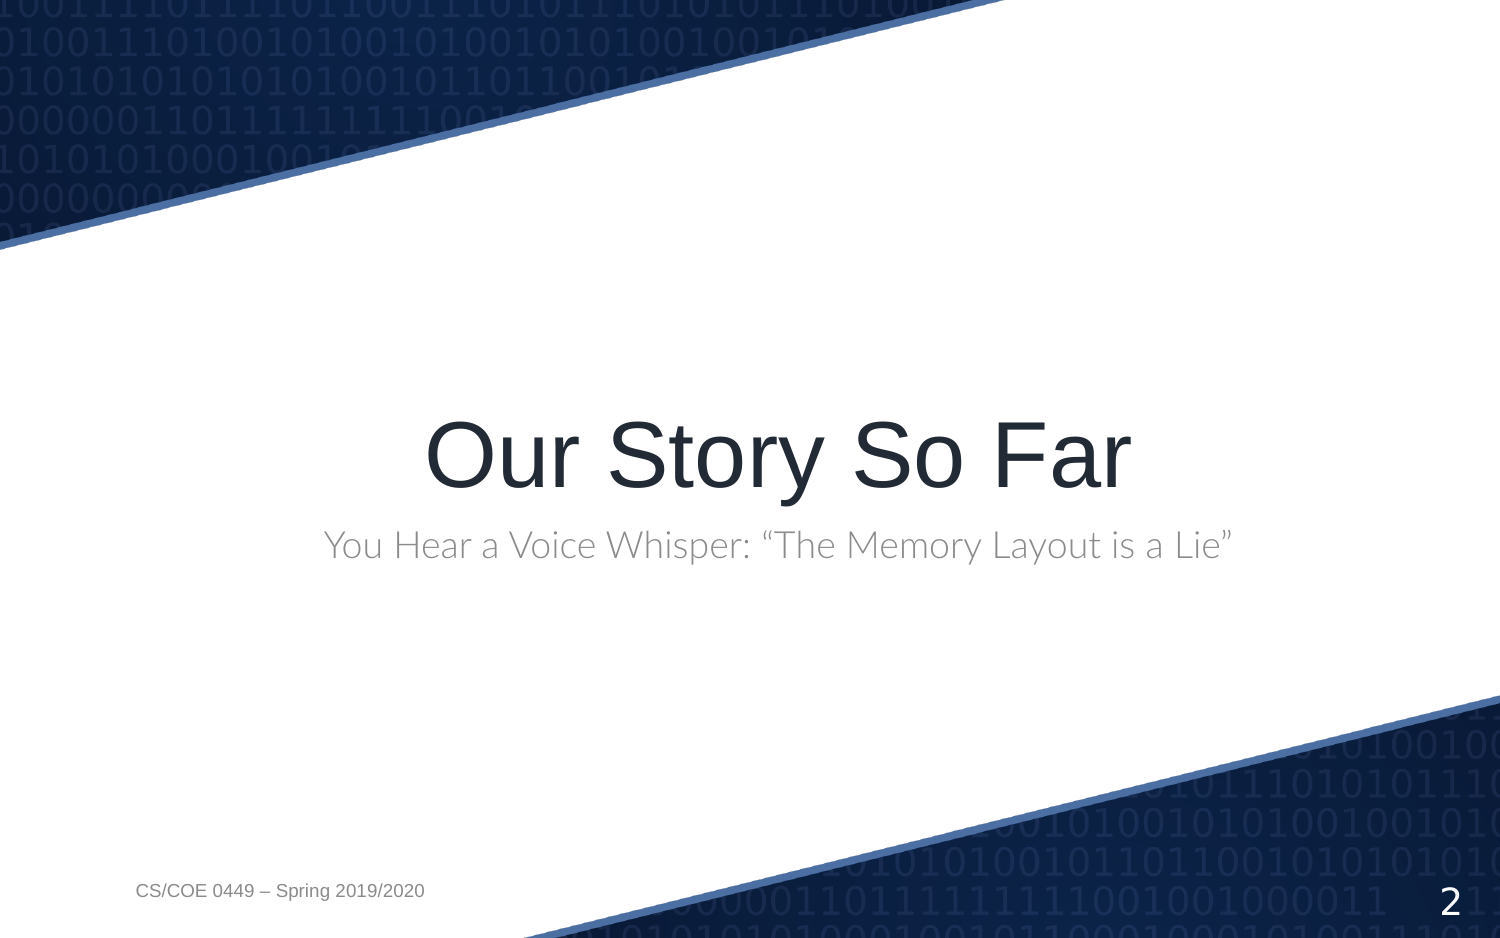

# Our Story So Far
You Hear a Voice Whisper: “The Memory Layout is a Lie”
CS/COE 0449 – Spring 2019/2020
2